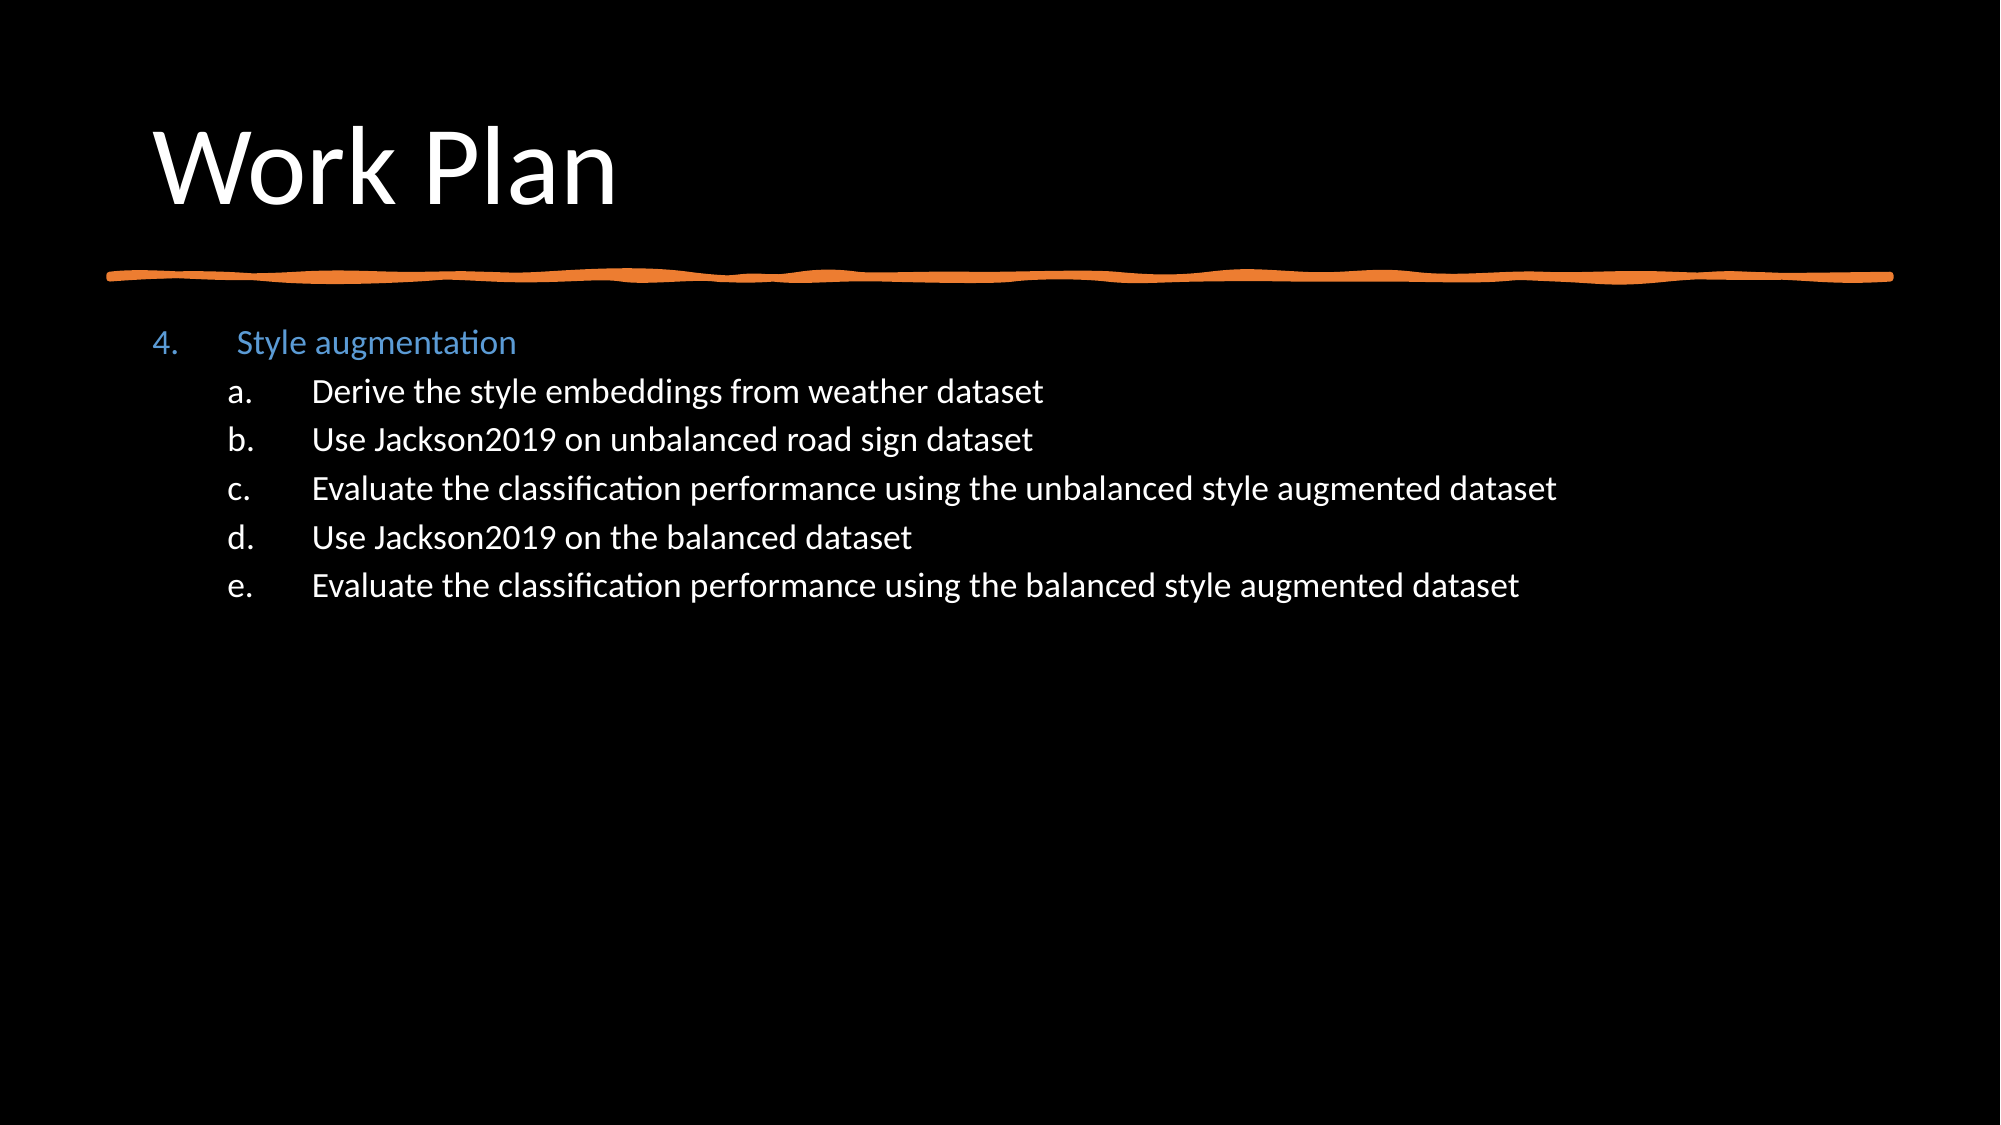

# Work Plan

Style augmentation
Derive the style embeddings from weather dataset
Use Jackson2019 on unbalanced road sign dataset
Evaluate the classification performance using the unbalanced style augmented dataset
Use Jackson2019 on the balanced dataset
Evaluate the classification performance using the balanced style augmented dataset